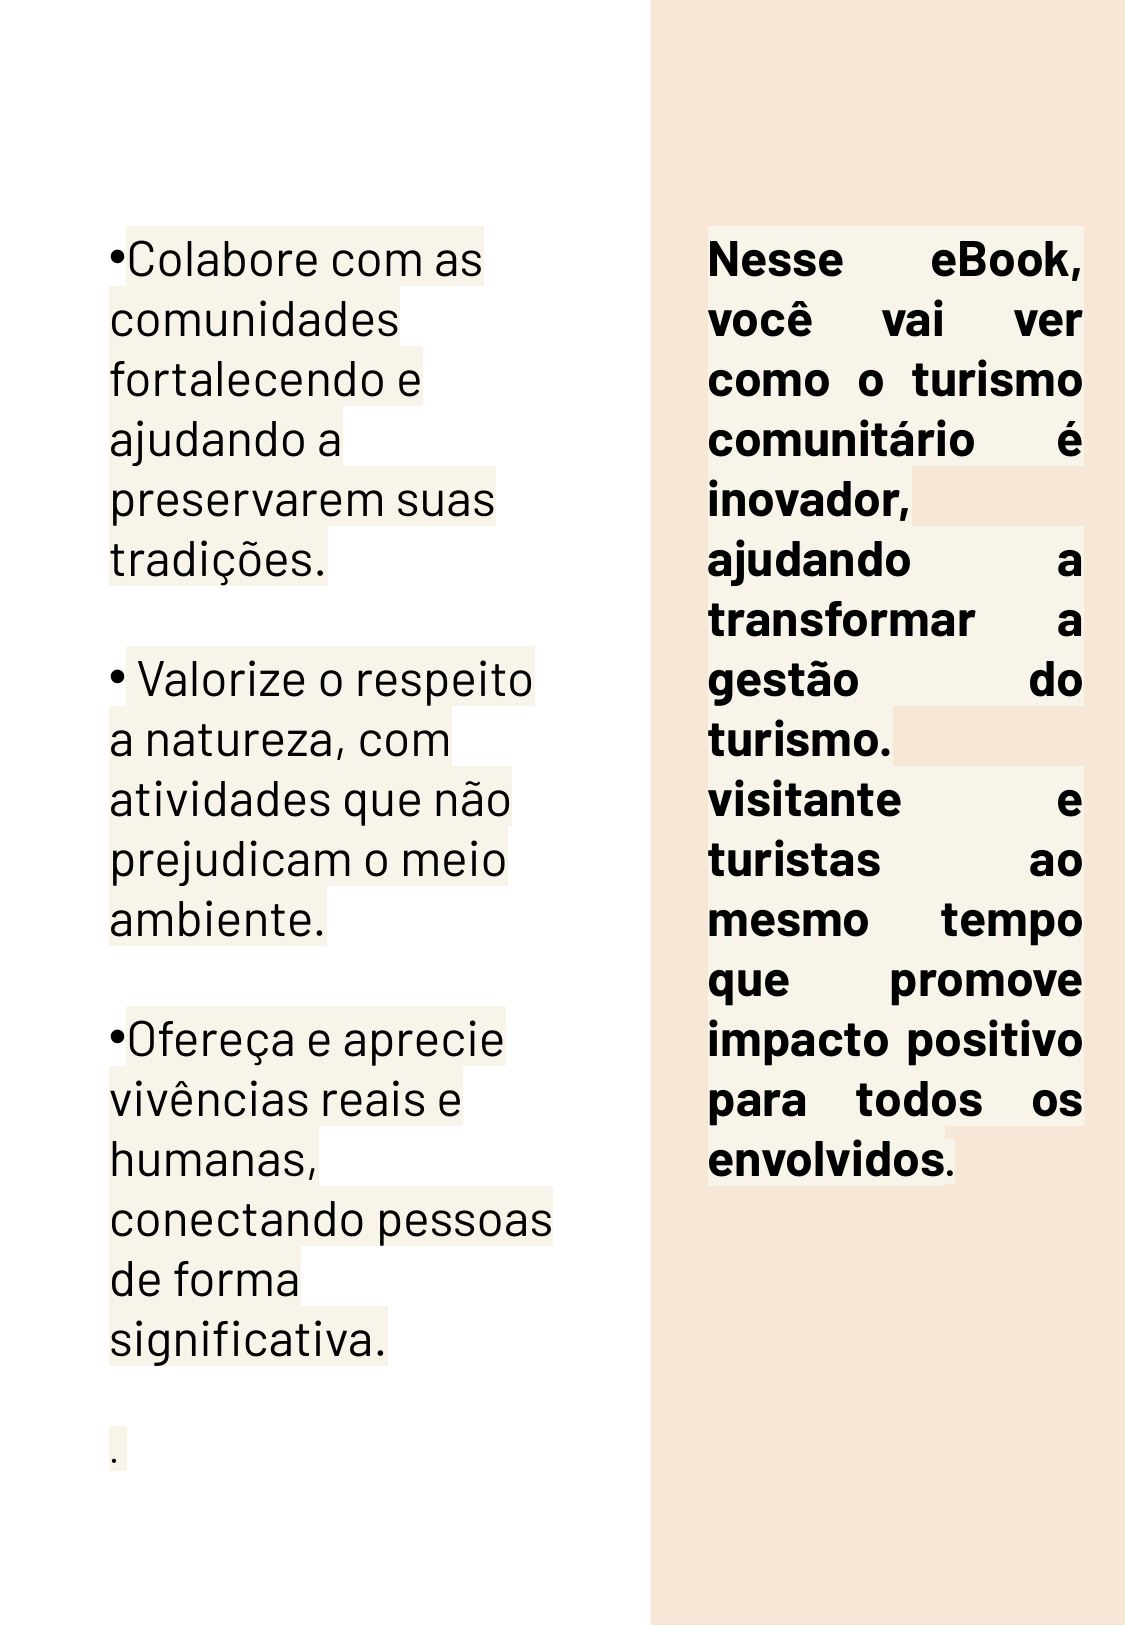

Colabore com as comunidades fortalecendo e ajudando a preservarem suas tradições.

 Valorize o respeito a natureza, com atividades que não prejudicam o meio ambiente.

Ofereça e aprecie vivências reais e humanas, conectando pessoas de forma significativa.

.
Nesse eBook, você vai ver como o turismo comunitário é inovador, ajudando a transformar a gestão do turismo. visitante e turistas ao mesmo tempo que promove impacto positivo para todos os envolvidos.